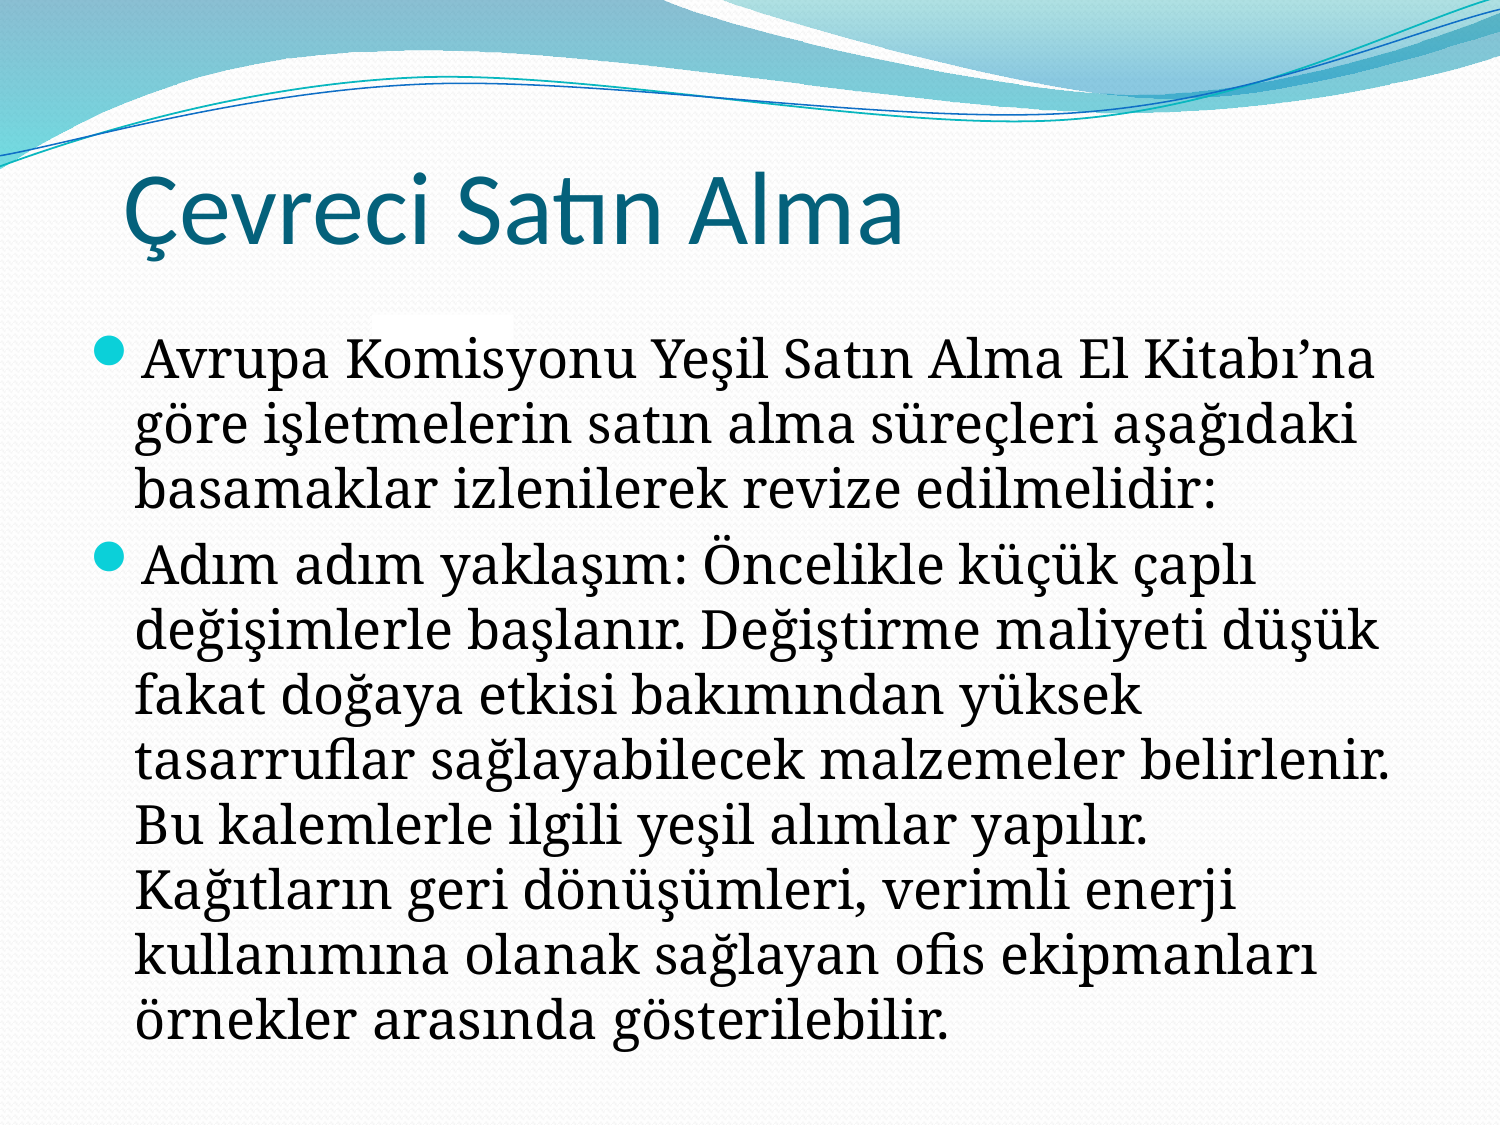

# Çevreci Satın Alma

Avrupa Komisyonu Yeşil Satın Alma El Kitabı’na göre işletmelerin satın alma süreçleri aşağıdaki basamaklar izlenilerek revize edilmelidir:
Adım adım yaklaşım: Öncelikle küçük çaplı değişimlerle başlanır. Değiştirme maliyeti düşük fakat doğaya etkisi bakımından yüksek tasarruflar sağlayabilecek malzemeler belirlenir. Bu kalemlerle ilgili yeşil alımlar yapılır. Kağıtların geri dönüşümleri, verimli enerji kullanımına olanak sağlayan ofis ekipmanları örnekler arasında gösterilebilir.